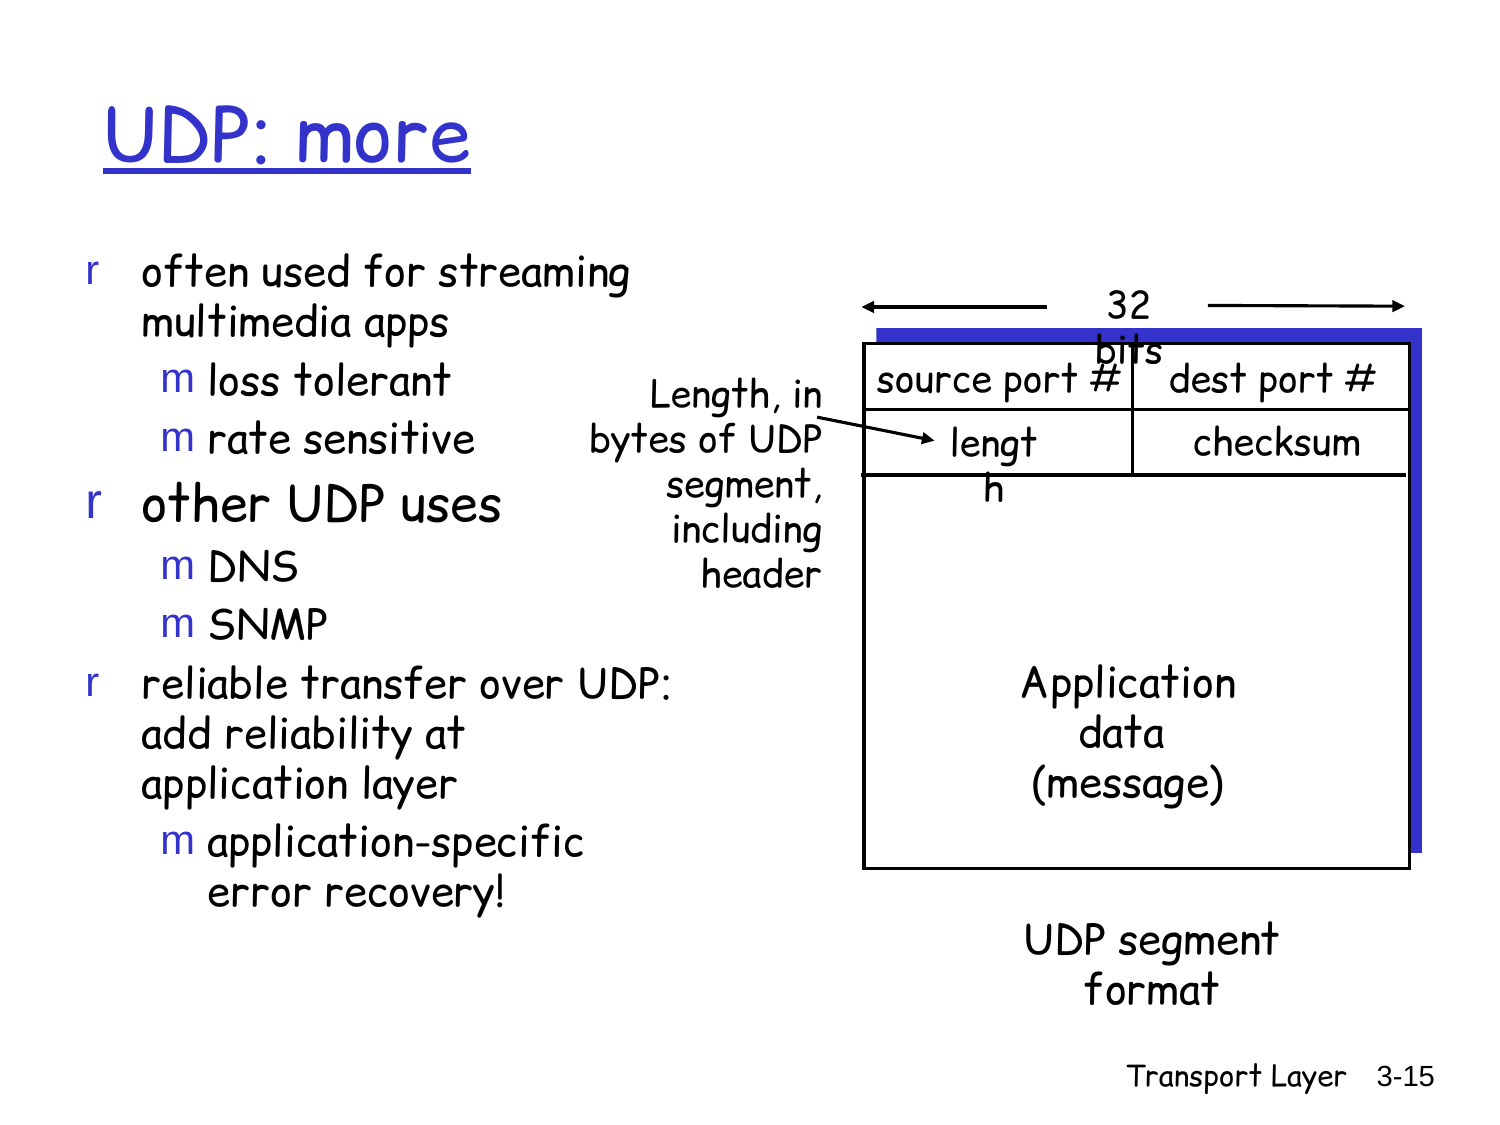

# UDP: more
often used for streaming multimedia apps
loss tolerant
rate sensitive
other UDP uses
DNS
SNMP
reliable transfer over UDP: add reliability at application layer
application-specific error recovery!
32 bits

source port #
dest port #
Length, in
bytes of UDP
segment,
including
header
checksum
length
Application
data
(message)
UDP segment format
Transport Layer
3-15